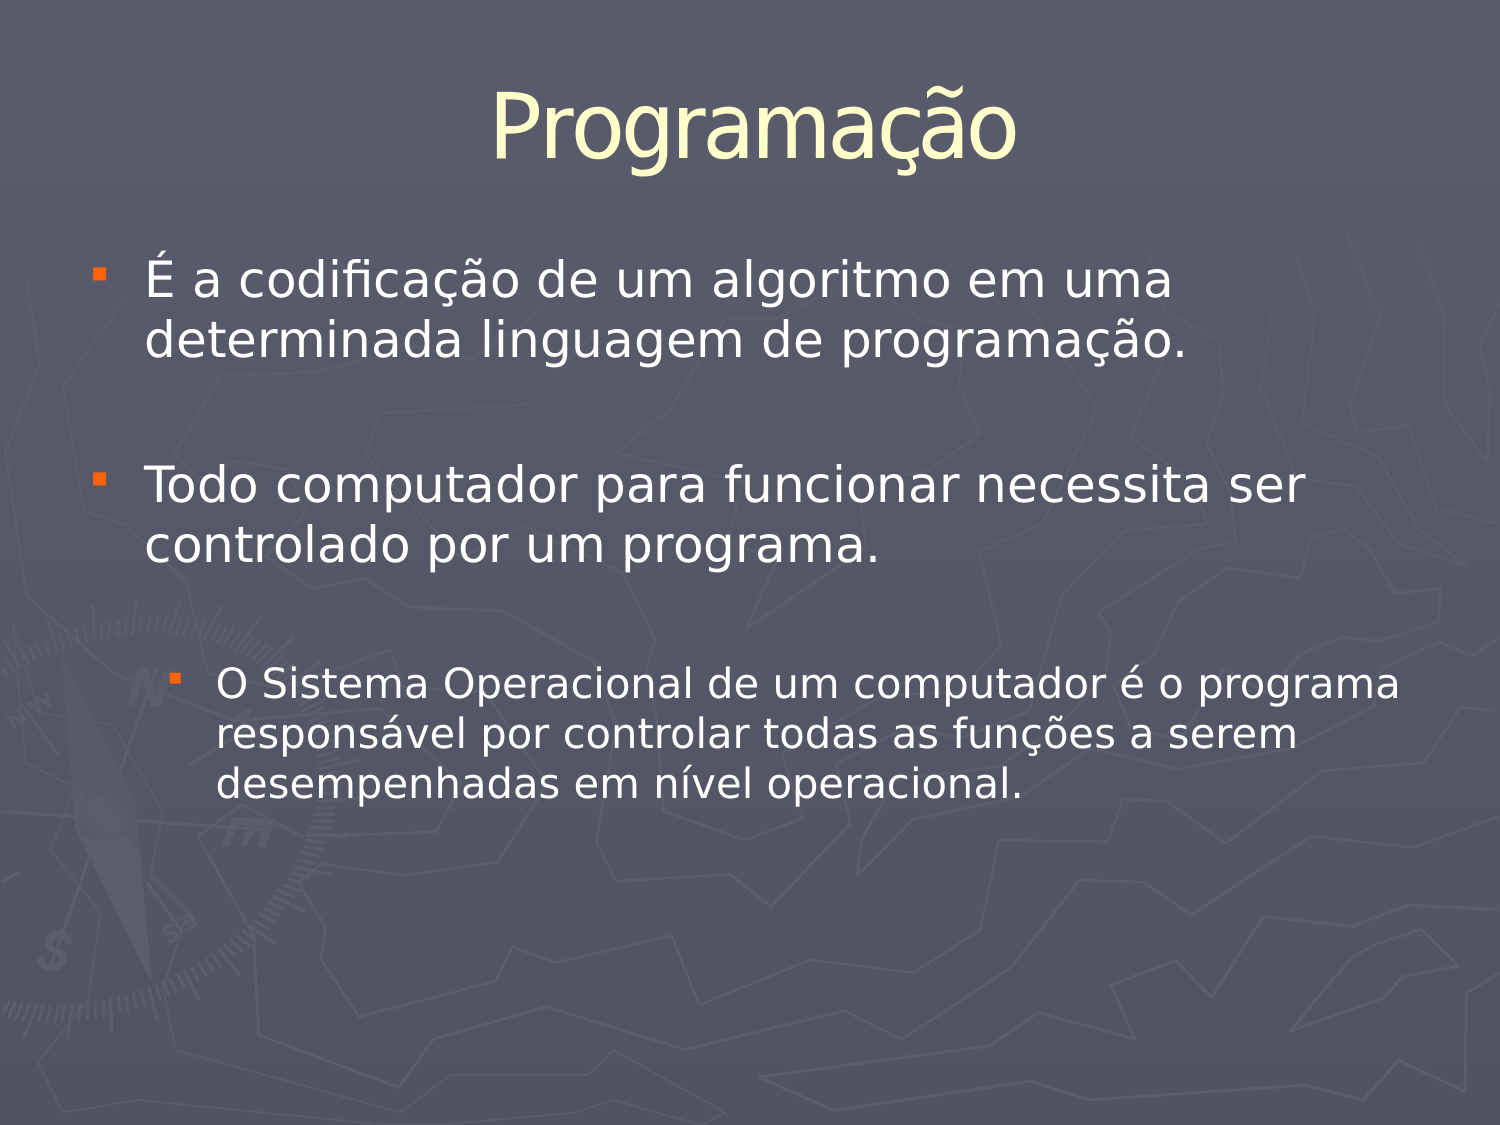

# Programação
É a codificação de um algoritmo em uma determinada linguagem de programação.

Todo computador para funcionar necessita ser controlado por um programa.

O Sistema Operacional de um computador é o programa responsável por controlar todas as funções a serem desempenhadas em nível operacional.